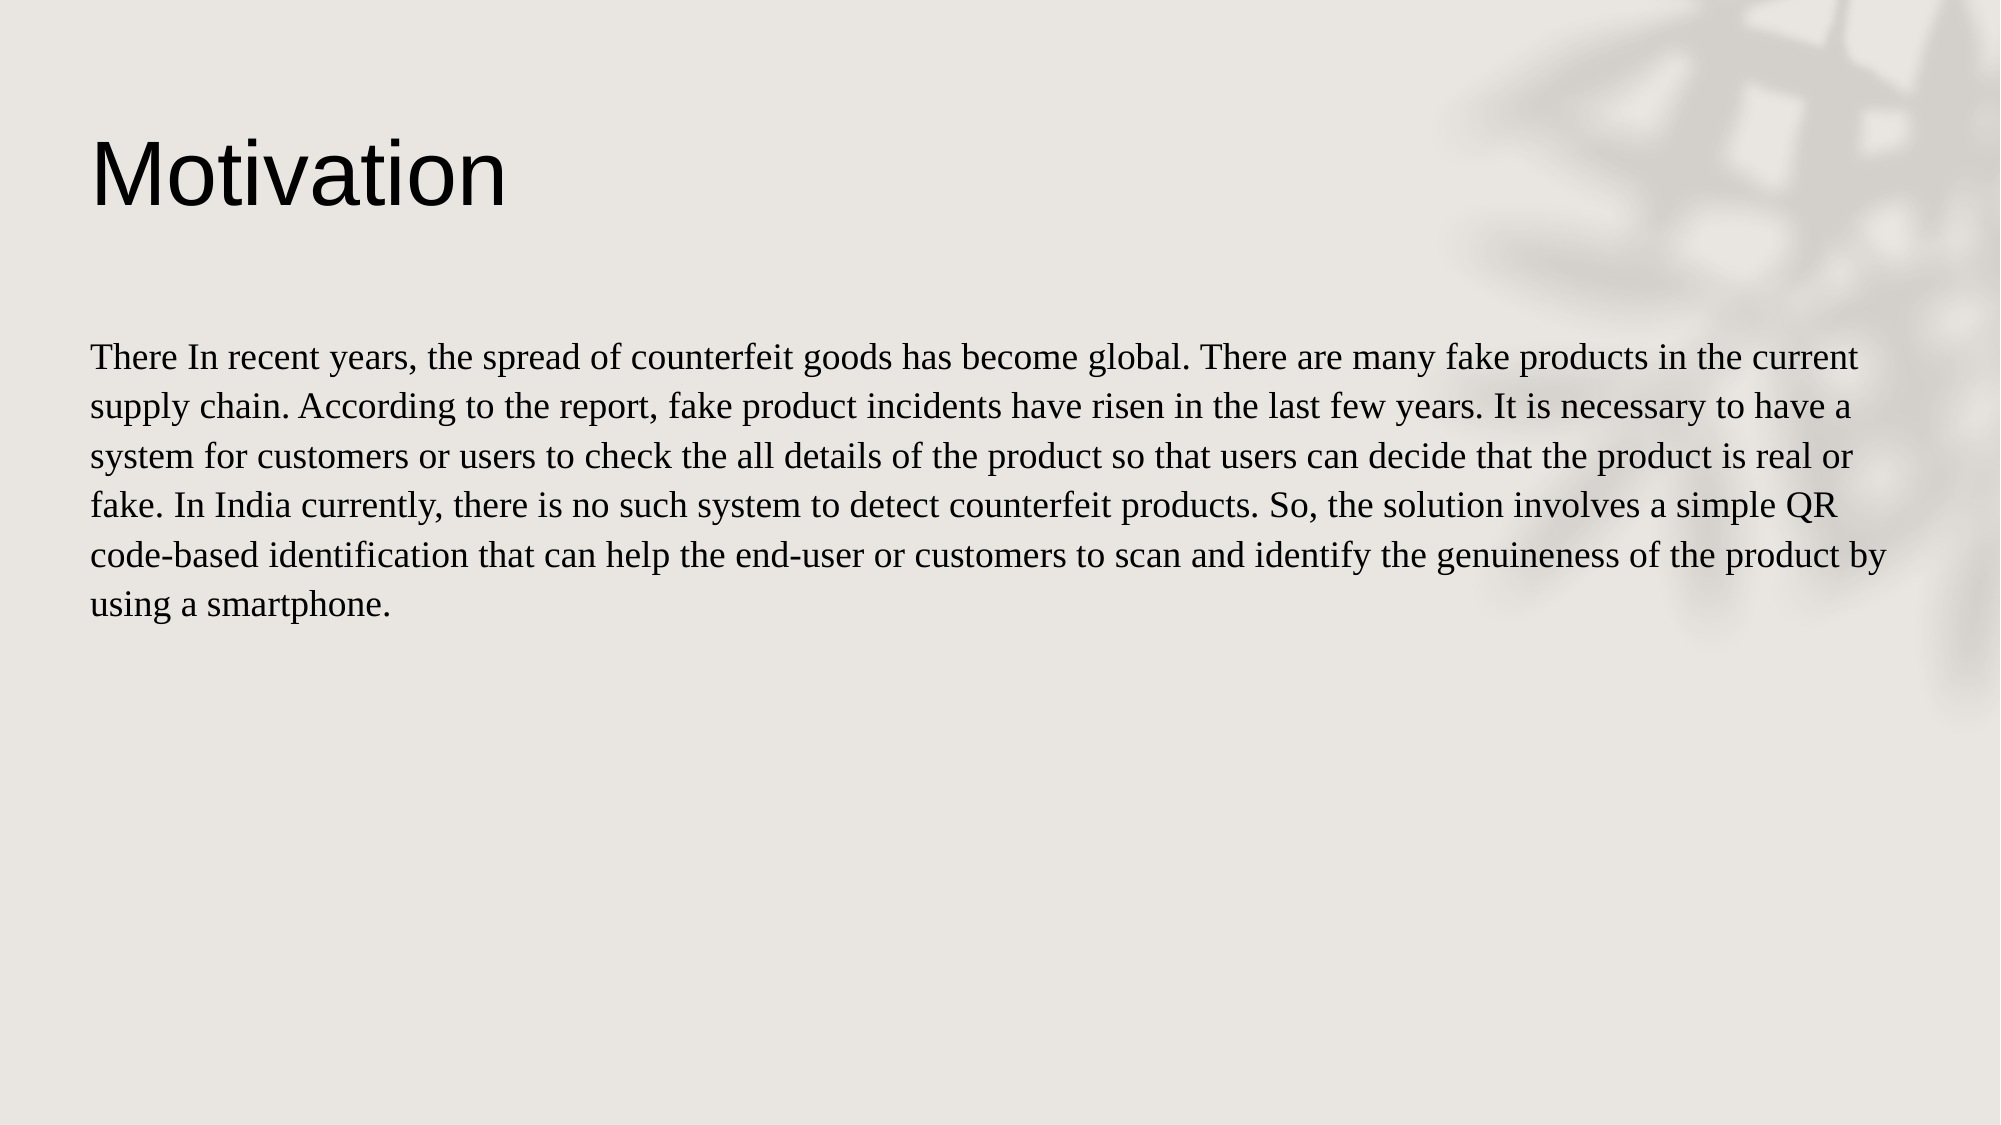

# Motivation
There In recent years, the spread of counterfeit goods has become global. There are many fake products in the current supply chain. According to the report, fake product incidents have risen in the last few years. It is necessary to have a system for customers or users to check the all details of the product so that users can decide that the product is real or fake. In India currently, there is no such system to detect counterfeit products. So, the solution involves a simple QR code-based identification that can help the end-user or customers to scan and identify the genuineness of the product by using a smartphone.